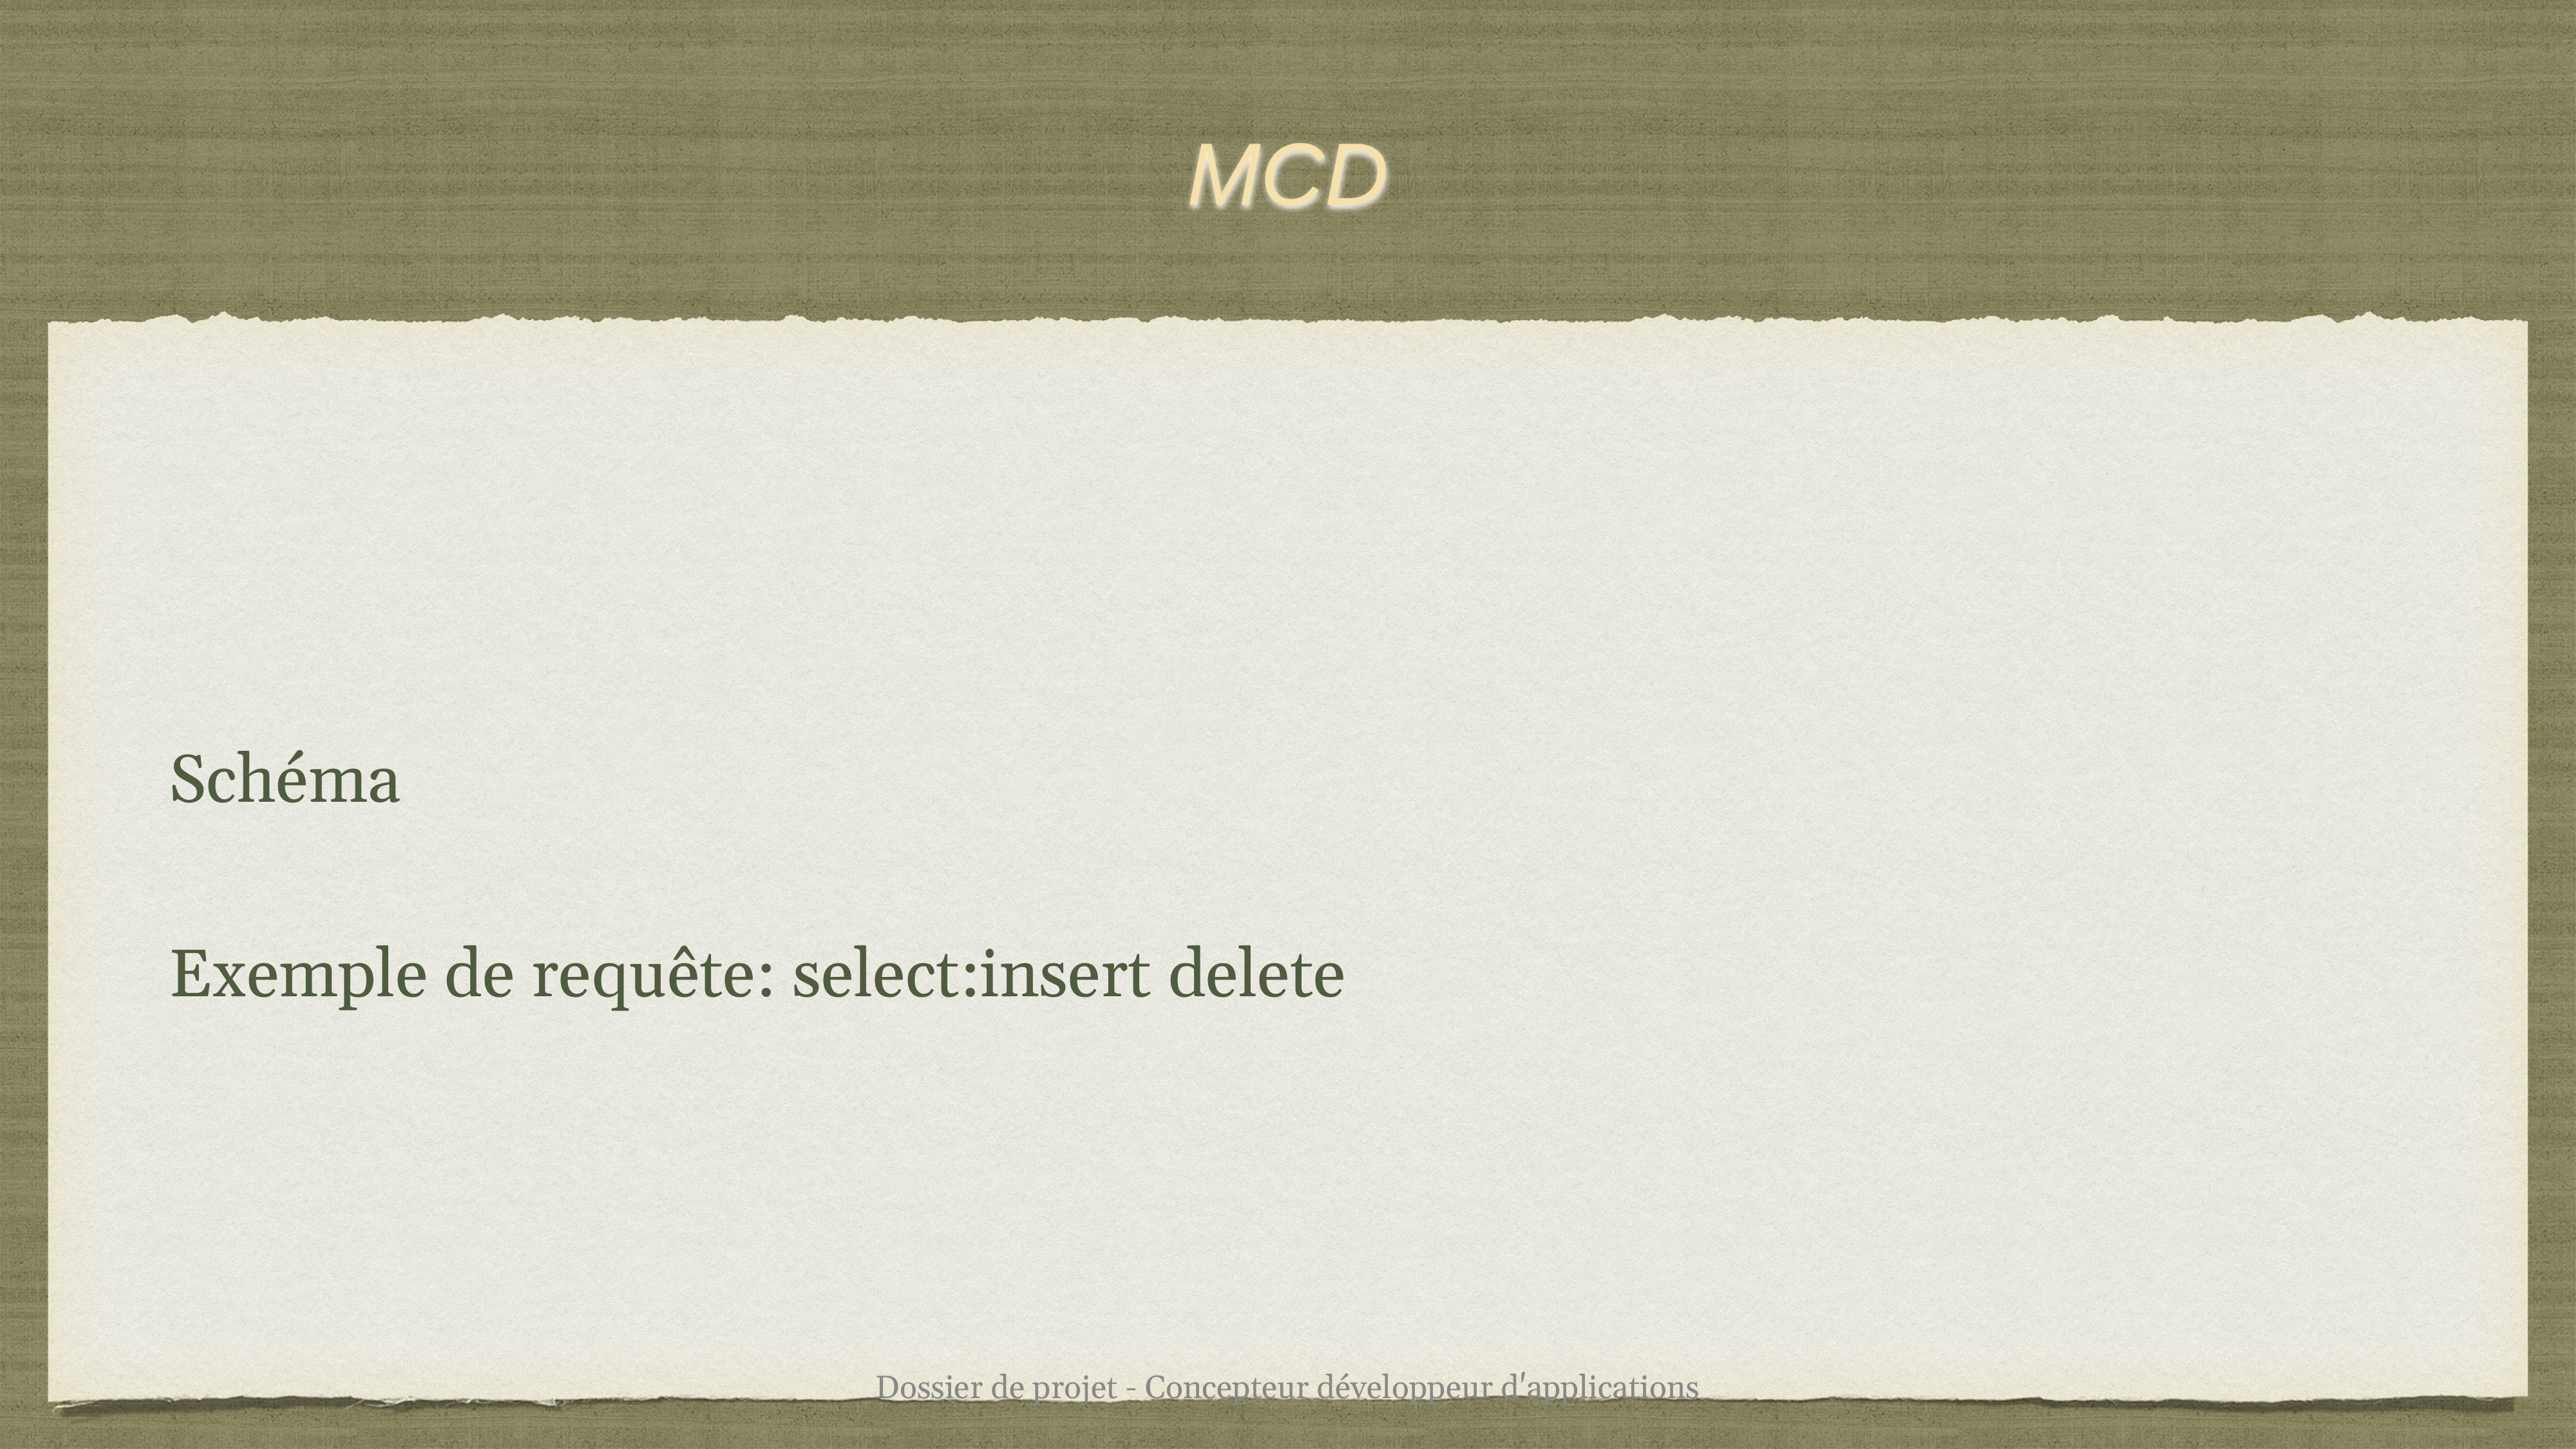

# MCD
Schéma
Exemple de requête: select:insert delete
Dossier de projet - Concepteur développeur d'applications